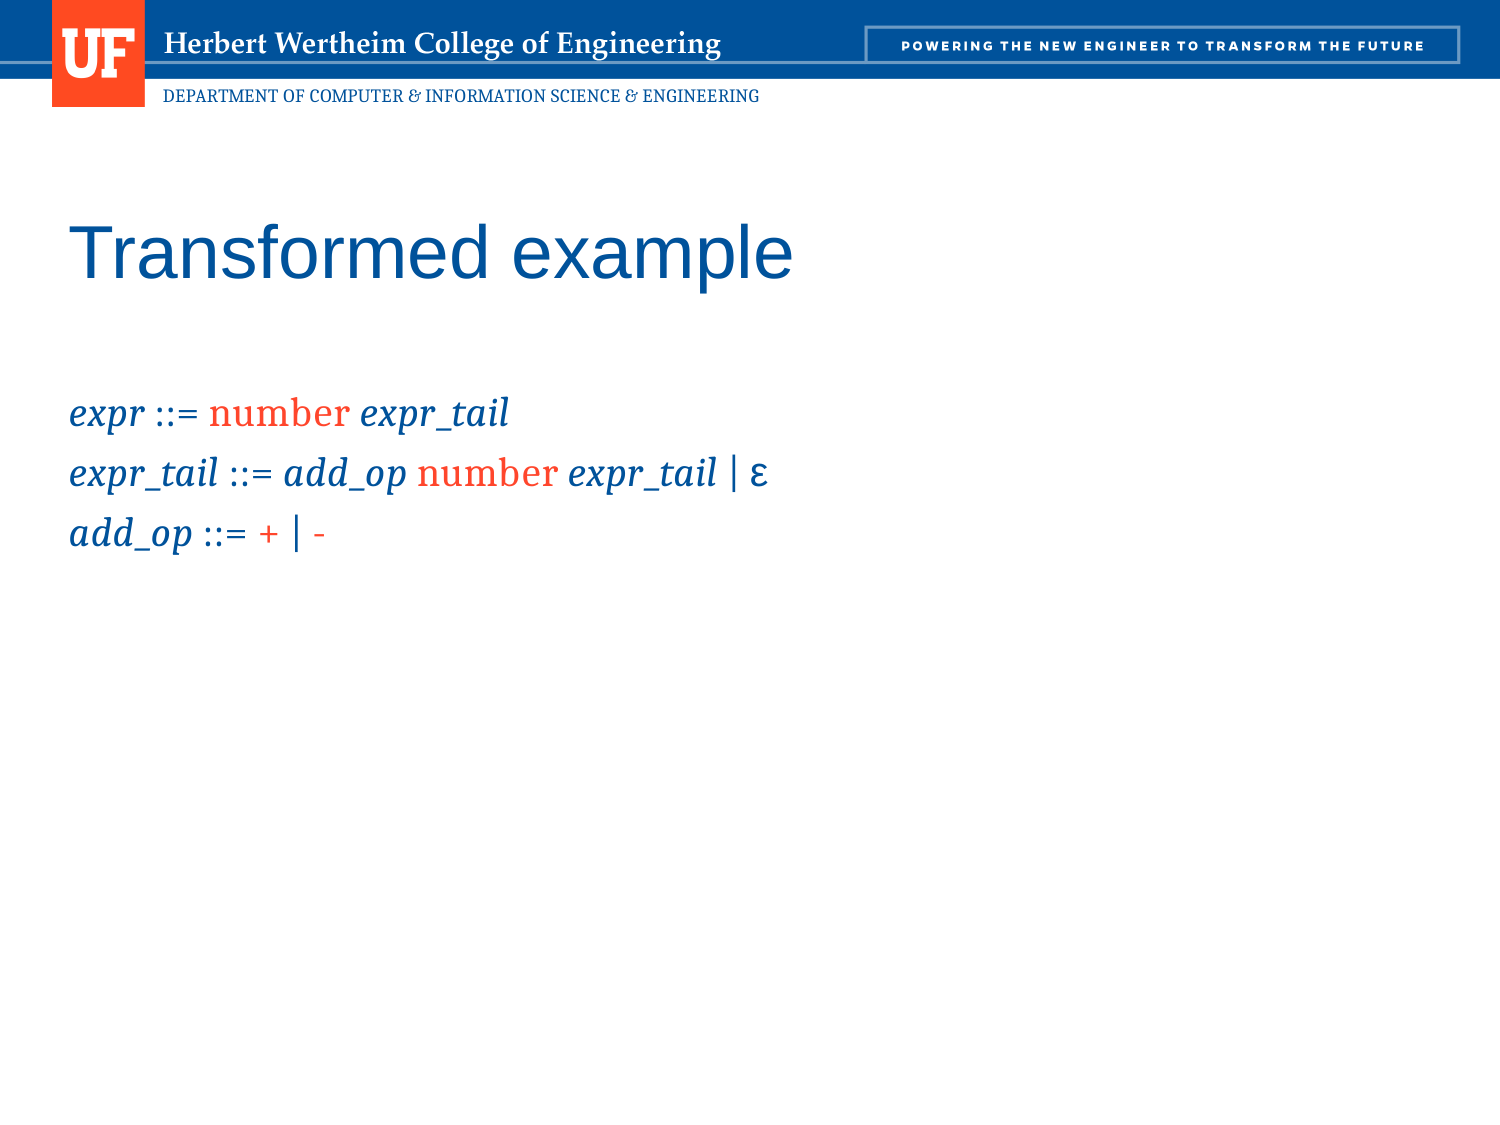

129
# Transformed example
expr ::= number expr_tail
expr_tail ::= add_op number expr_tail | ε
add_op ::= + | -